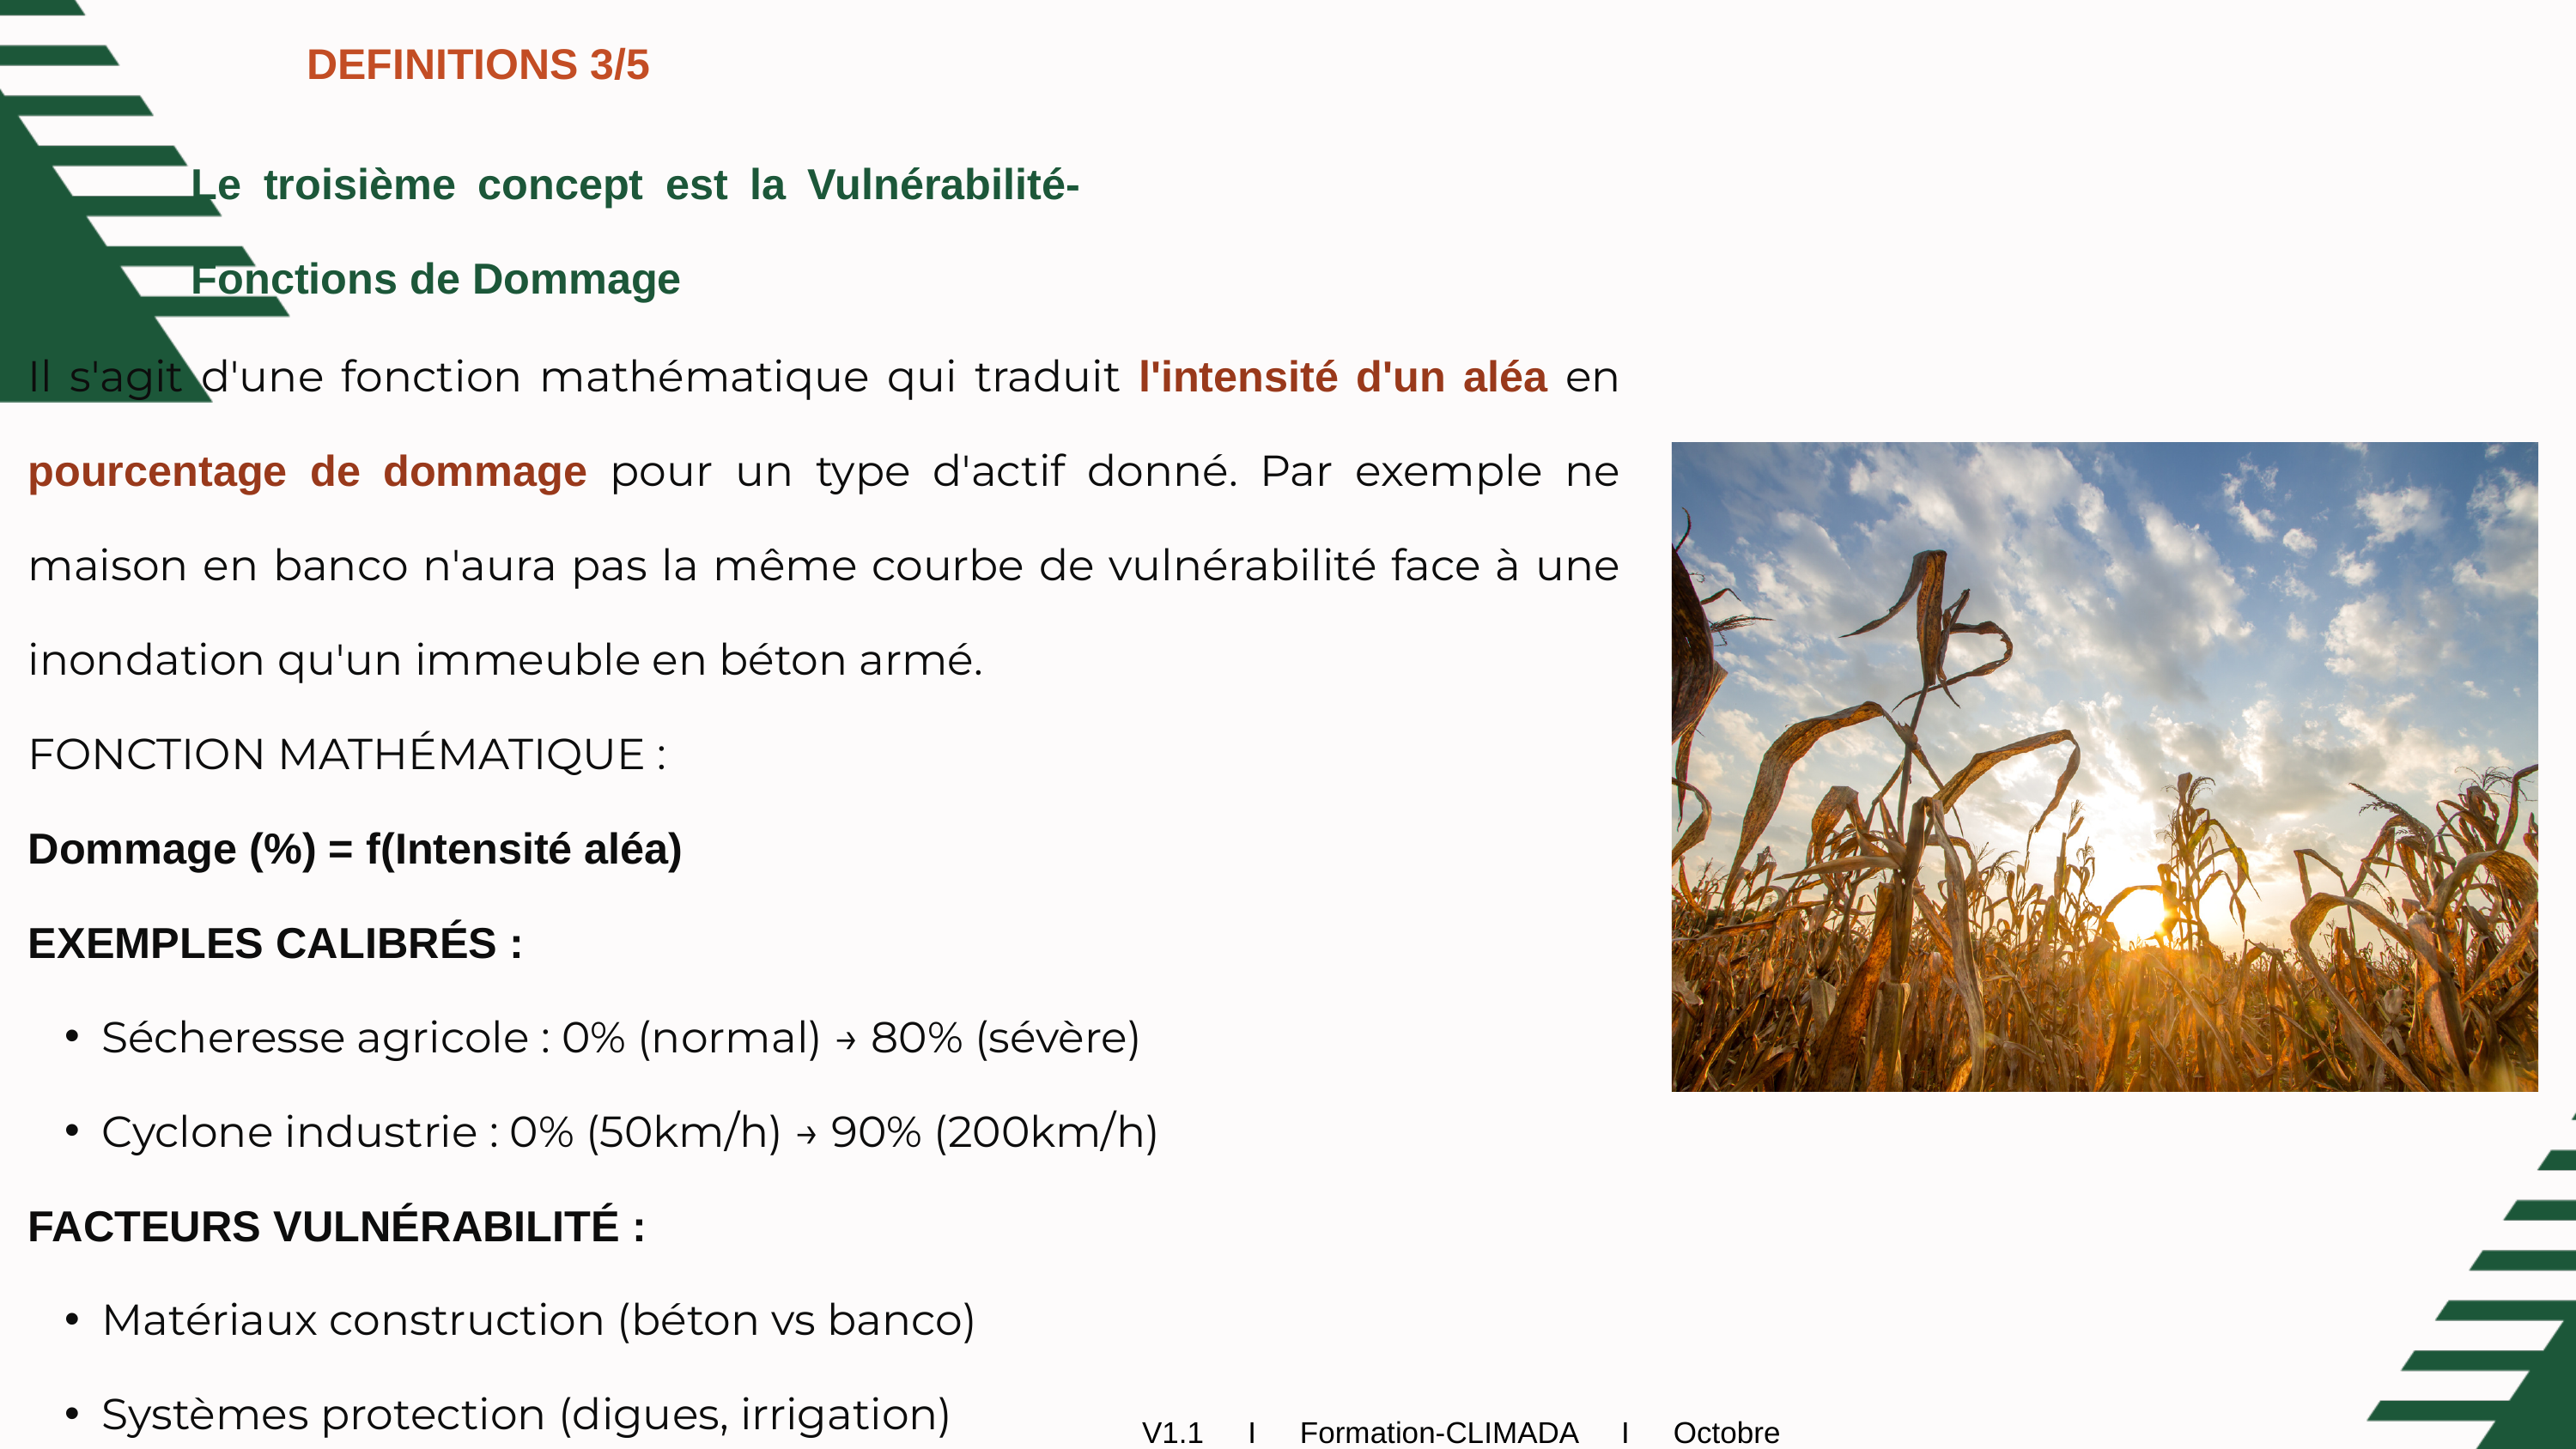

DEFINITIONS 3/5
Le troisième concept est la Vulnérabilité- Fonctions de Dommage
Il s'agit d'une fonction mathématique qui traduit l'intensité d'un aléa en pourcentage de dommage pour un type d'actif donné. Par exemple ne maison en banco n'aura pas la même courbe de vulnérabilité face à une inondation qu'un immeuble en béton armé.
FONCTION MATHÉMATIQUE :
Dommage (%) = f(Intensité aléa)
EXEMPLES CALIBRÉS :
Sécheresse agricole : 0% (normal) → 80% (sévère)
Cyclone industrie : 0% (50km/h) → 90% (200km/h)
FACTEURS VULNÉRABILITÉ :
Matériaux construction (béton vs banco)
Systèmes protection (digues, irrigation)

V1.1   I   Formation-CLIMADA   I   Octobre 2025